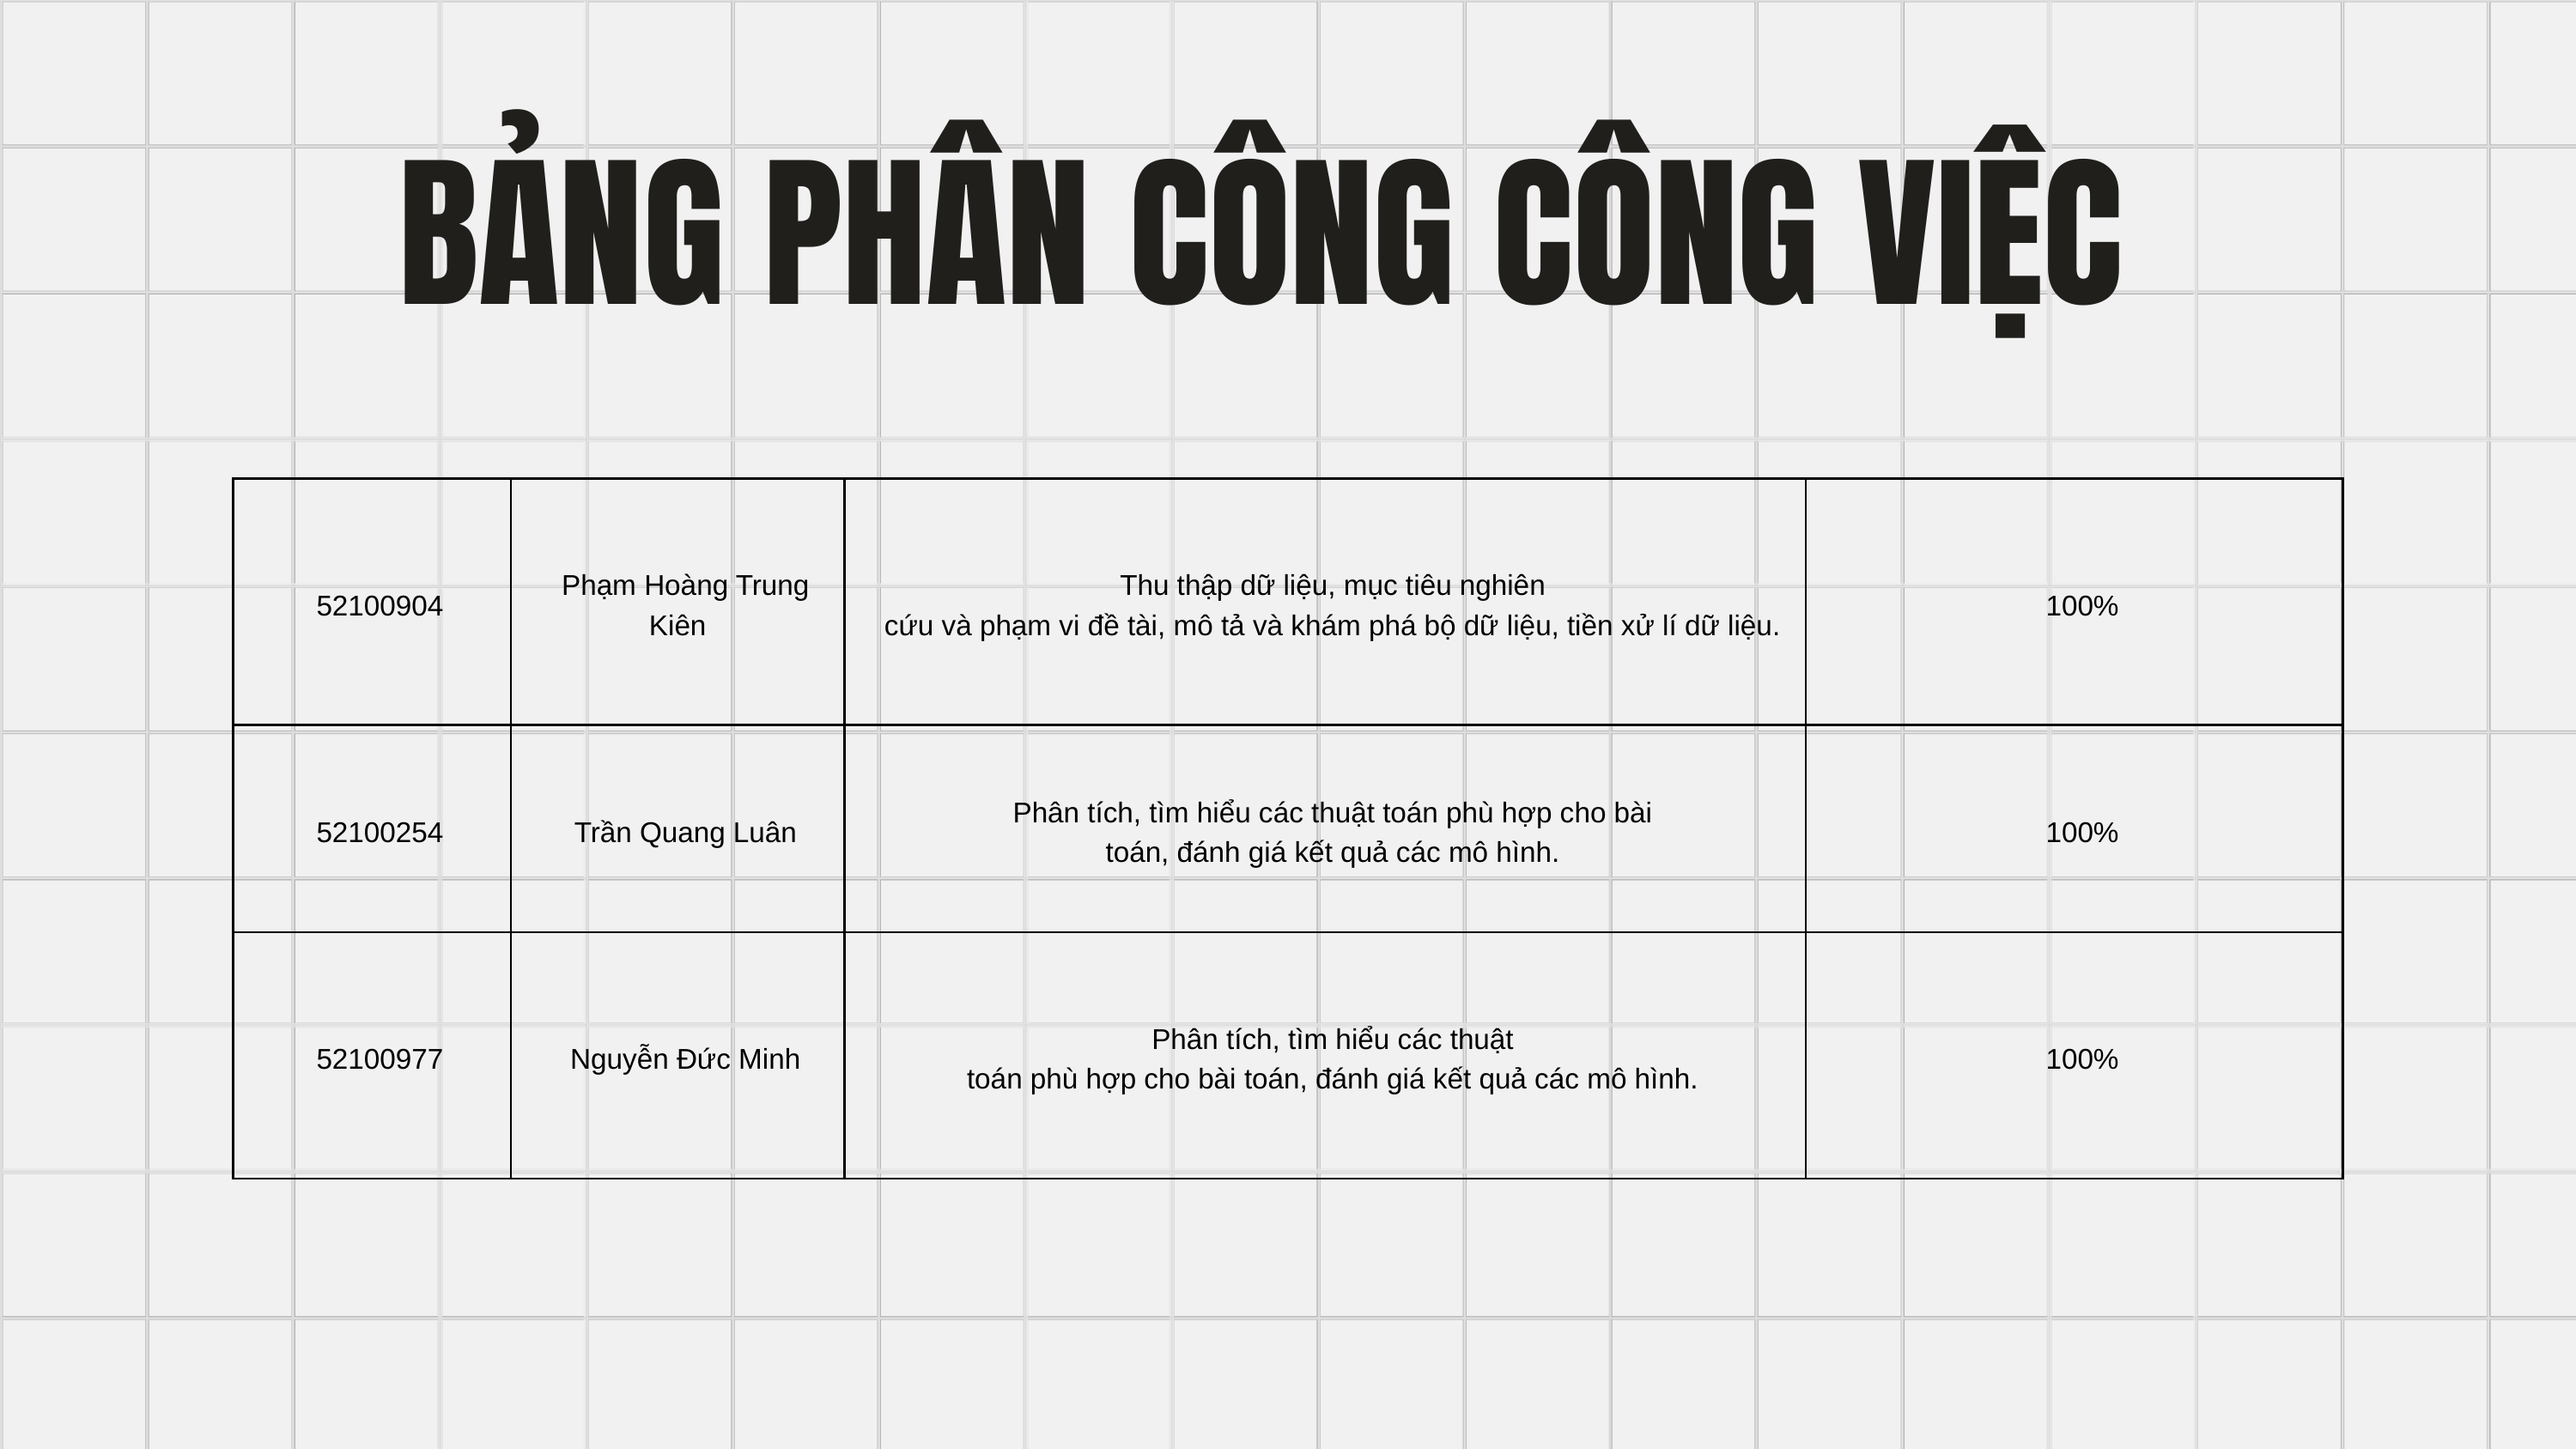

BẢNG PHÂN CÔNG CÔNG VIỆC
| 52100904 | Phạm Hoàng Trung Kiên | Thu thập dữ liệu, mục tiêu nghiên cứu và phạm vi đề tài, mô tả và khám phá bộ dữ liệu, tiền xử lí dữ liệu. | 100% |
| --- | --- | --- | --- |
| 52100254 | Trần Quang Luân | Phân tích, tìm hiểu các thuật toán phù hợp cho bài toán, đánh giá kết quả các mô hình. | 100% |
| 52100977 | Nguyễn Đức Minh | Phân tích, tìm hiểu các thuật toán phù hợp cho bài toán, đánh giá kết quả các mô hình. | 100% |